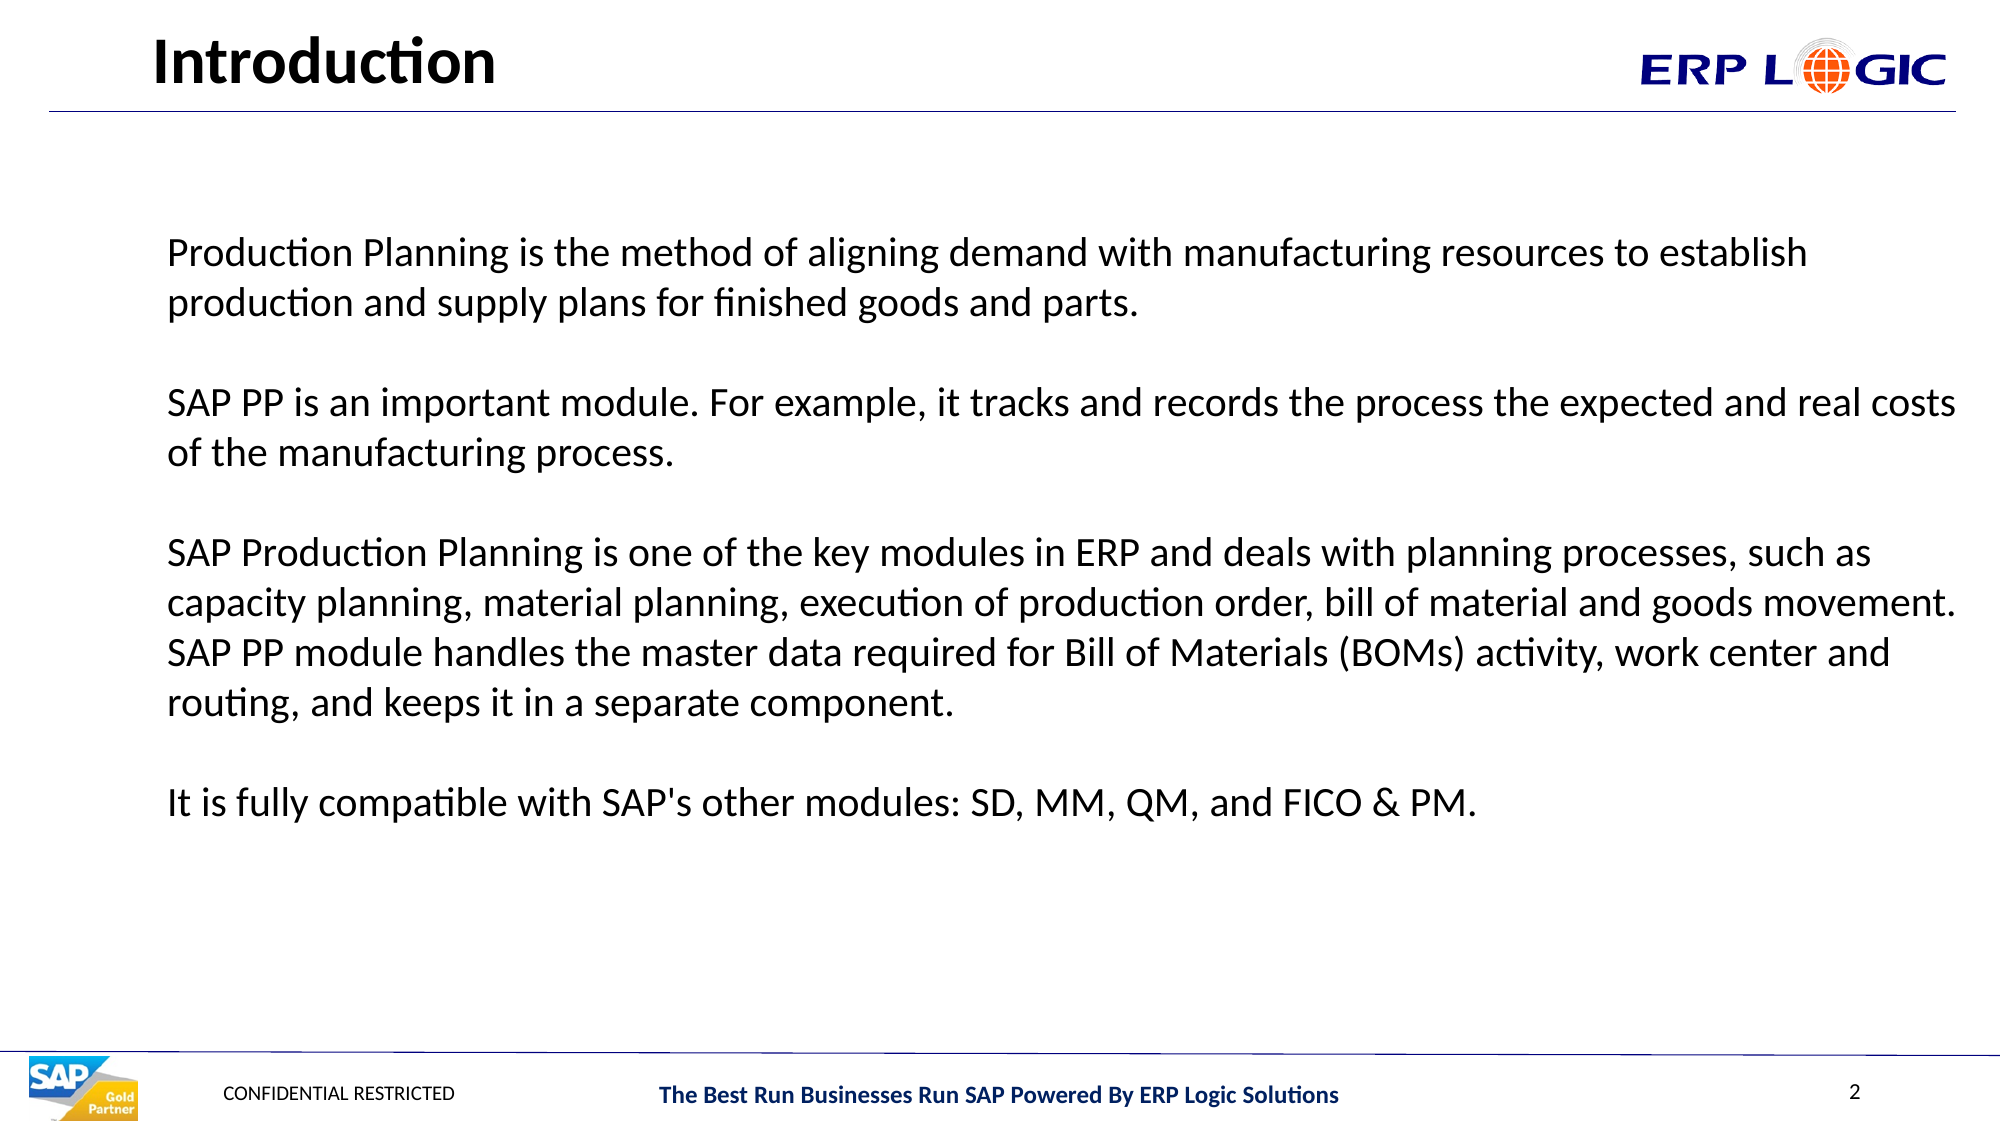

# Introduction
Production Planning is the method of aligning demand with manufacturing resources to establish production and supply plans for finished goods and parts.

SAP PP is an important module. For example, it tracks and records the process the expected and real costs of the manufacturing process.

SAP Production Planning is one of the key modules in ERP and deals with planning processes, such as capacity planning, material planning, execution of production order, bill of material and goods movement. SAP PP module handles the master data required for Bill of Materials (BOMs) activity, work center and routing, and keeps it in a separate component.

It is fully compatible with SAP's other modules: SD, MM, QM, and FICO & PM.